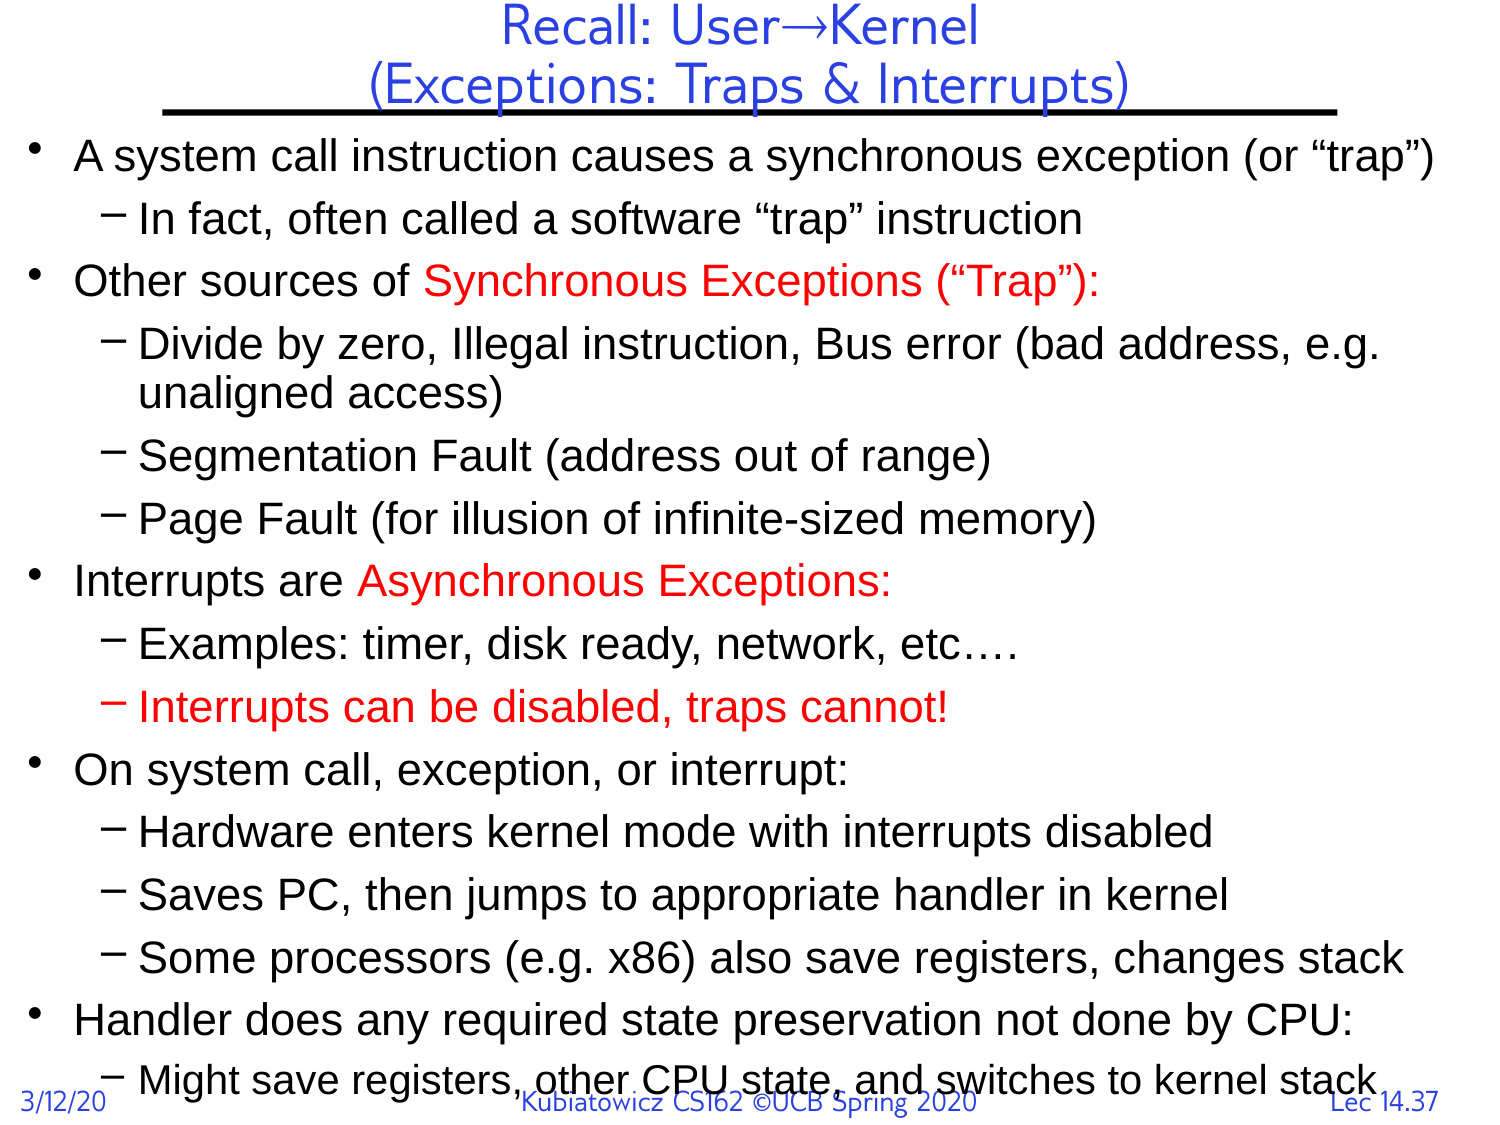

# Recall: User→Kernel (Exceptions: Traps & Interrupts)
A system call instruction causes a synchronous exception (or “trap”)
In fact, often called a software “trap” instruction
Other sources of Synchronous Exceptions (“Trap”):
Divide by zero, Illegal instruction, Bus error (bad address, e.g. unaligned access)
Segmentation Fault (address out of range)
Page Fault (for illusion of infinite-sized memory)
Interrupts are Asynchronous Exceptions:
Examples: timer, disk ready, network, etc….
Interrupts can be disabled, traps cannot!
On system call, exception, or interrupt:
Hardware enters kernel mode with interrupts disabled
Saves PC, then jumps to appropriate handler in kernel
Some processors (e.g. x86) also save registers, changes stack
Handler does any required state preservation not done by CPU:
Might save registers, other CPU state, and switches to kernel stack